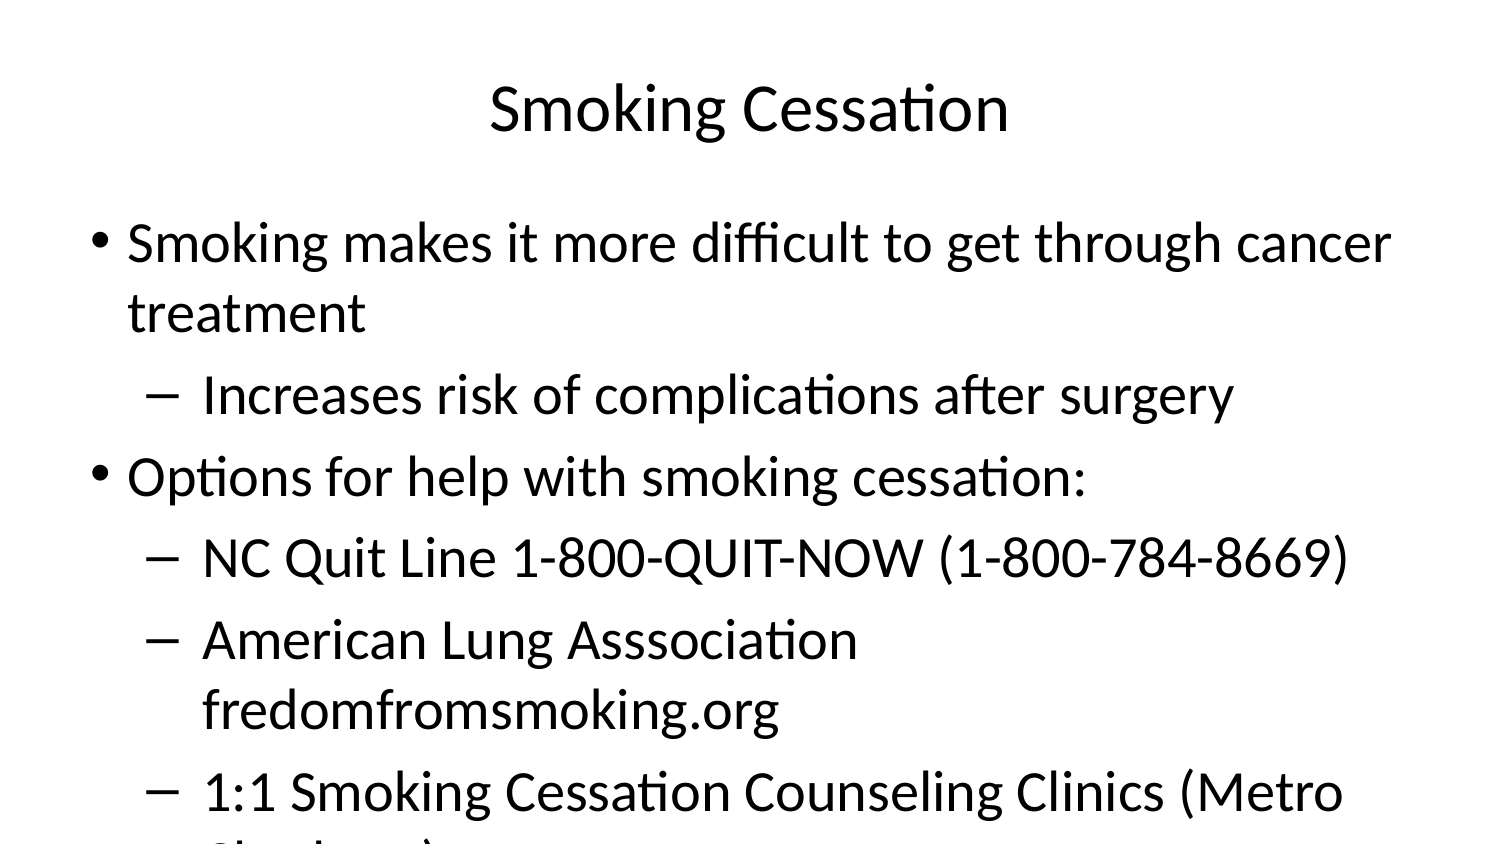

# Smoking Cessation
Smoking makes it more difficult to get through cancer treatment
Increases risk of complications after surgery
Options for help with smoking cessation:
NC Quit Line 1-800-QUIT-NOW (1-800-784-8669)
American Lung Asssociation fredomfromsmoking.org
1:1 Smoking Cessation Counseling Clinics (Metro Charlotte)